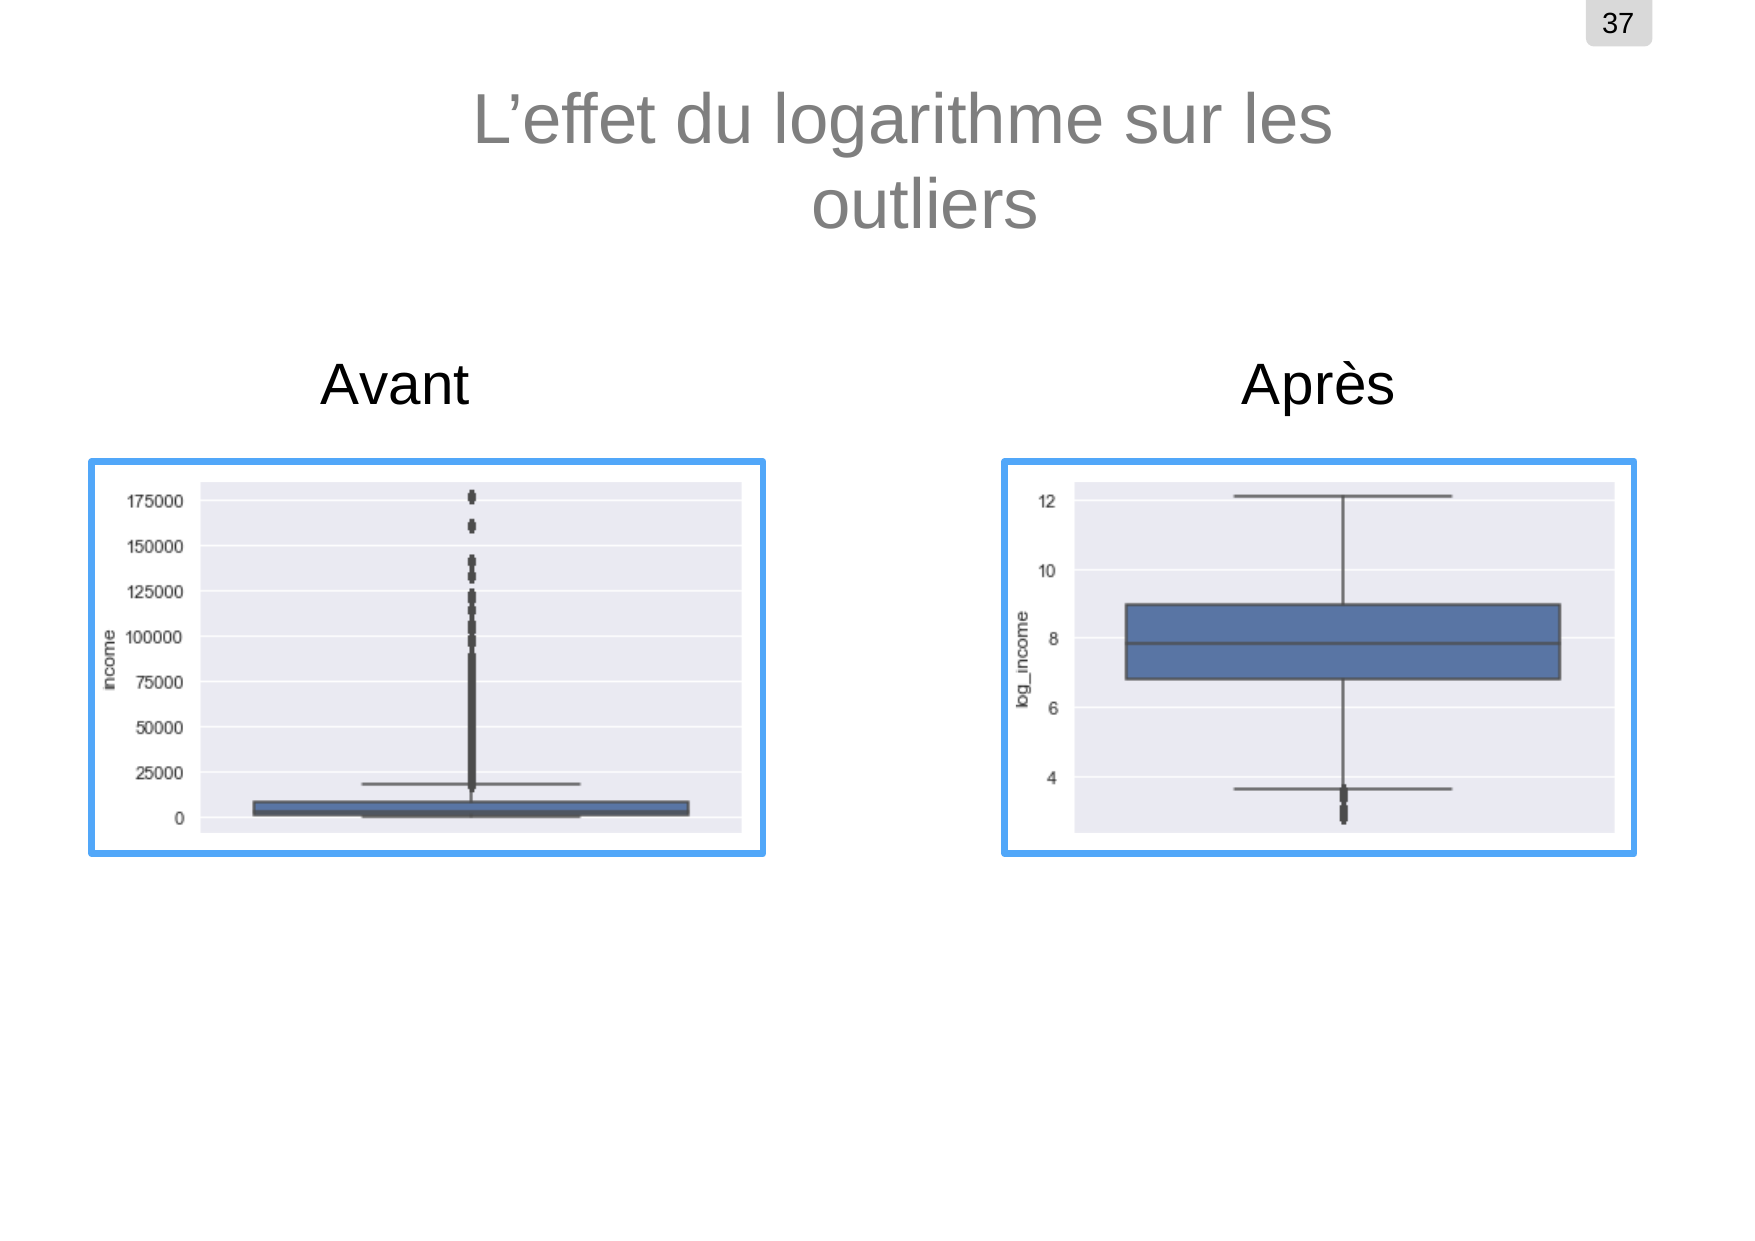

37
# L’effet du logarithme sur les  outliers
Avant
Après